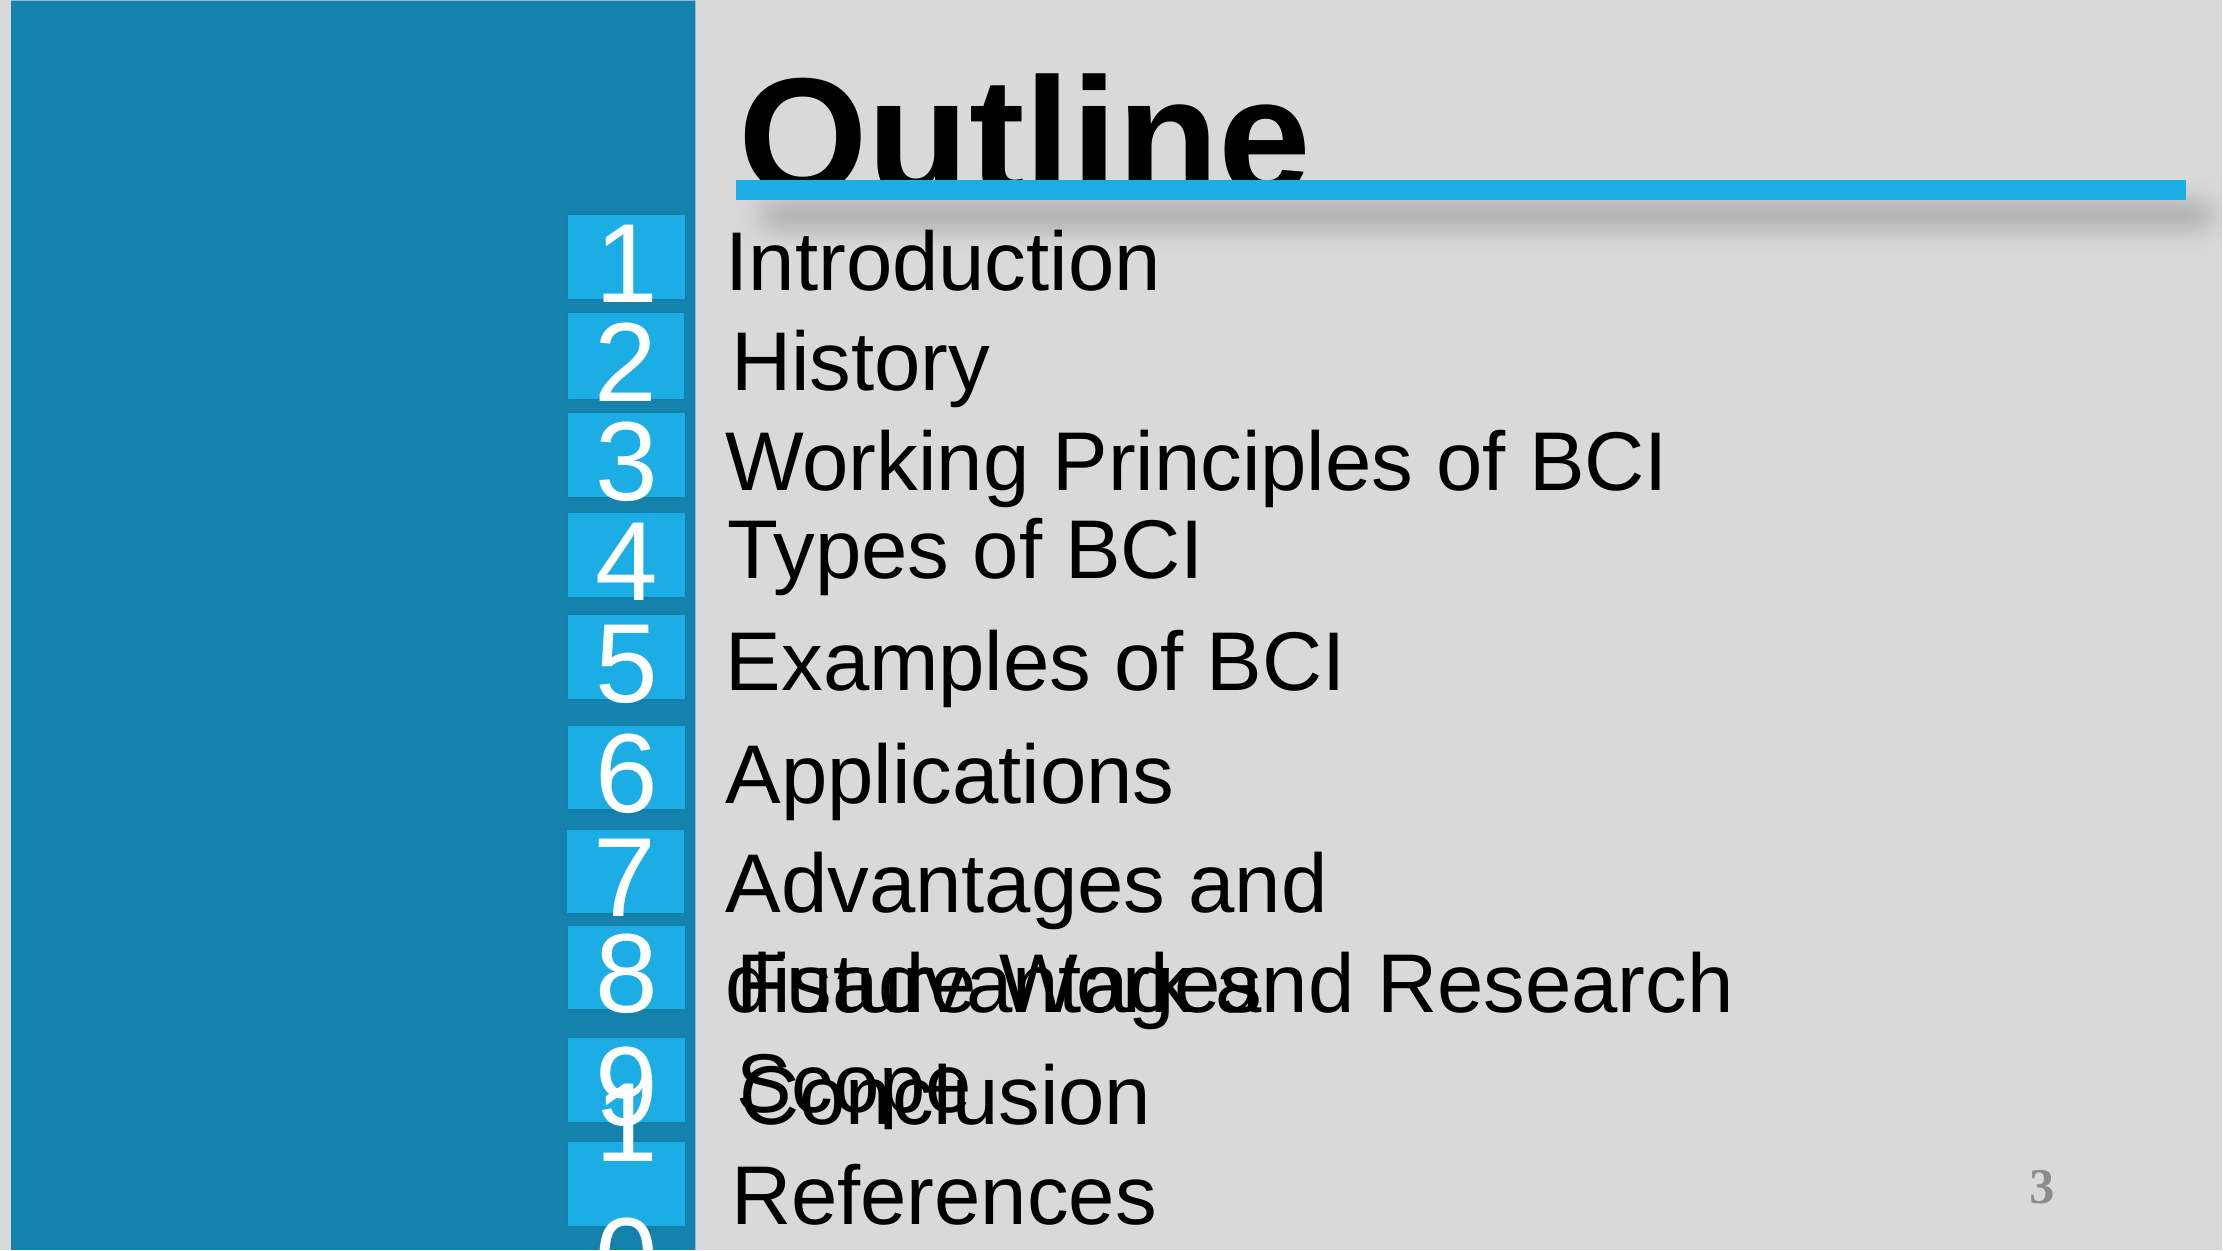

Outline

Introduction
1
History
2
Working Principles of BCI
3
Types of BCI
4
Examples of BCI
5
Applications
6
Advantages and disadvantages
7
Future Work and Research Scope
8
Conclusion
9
References
10
3